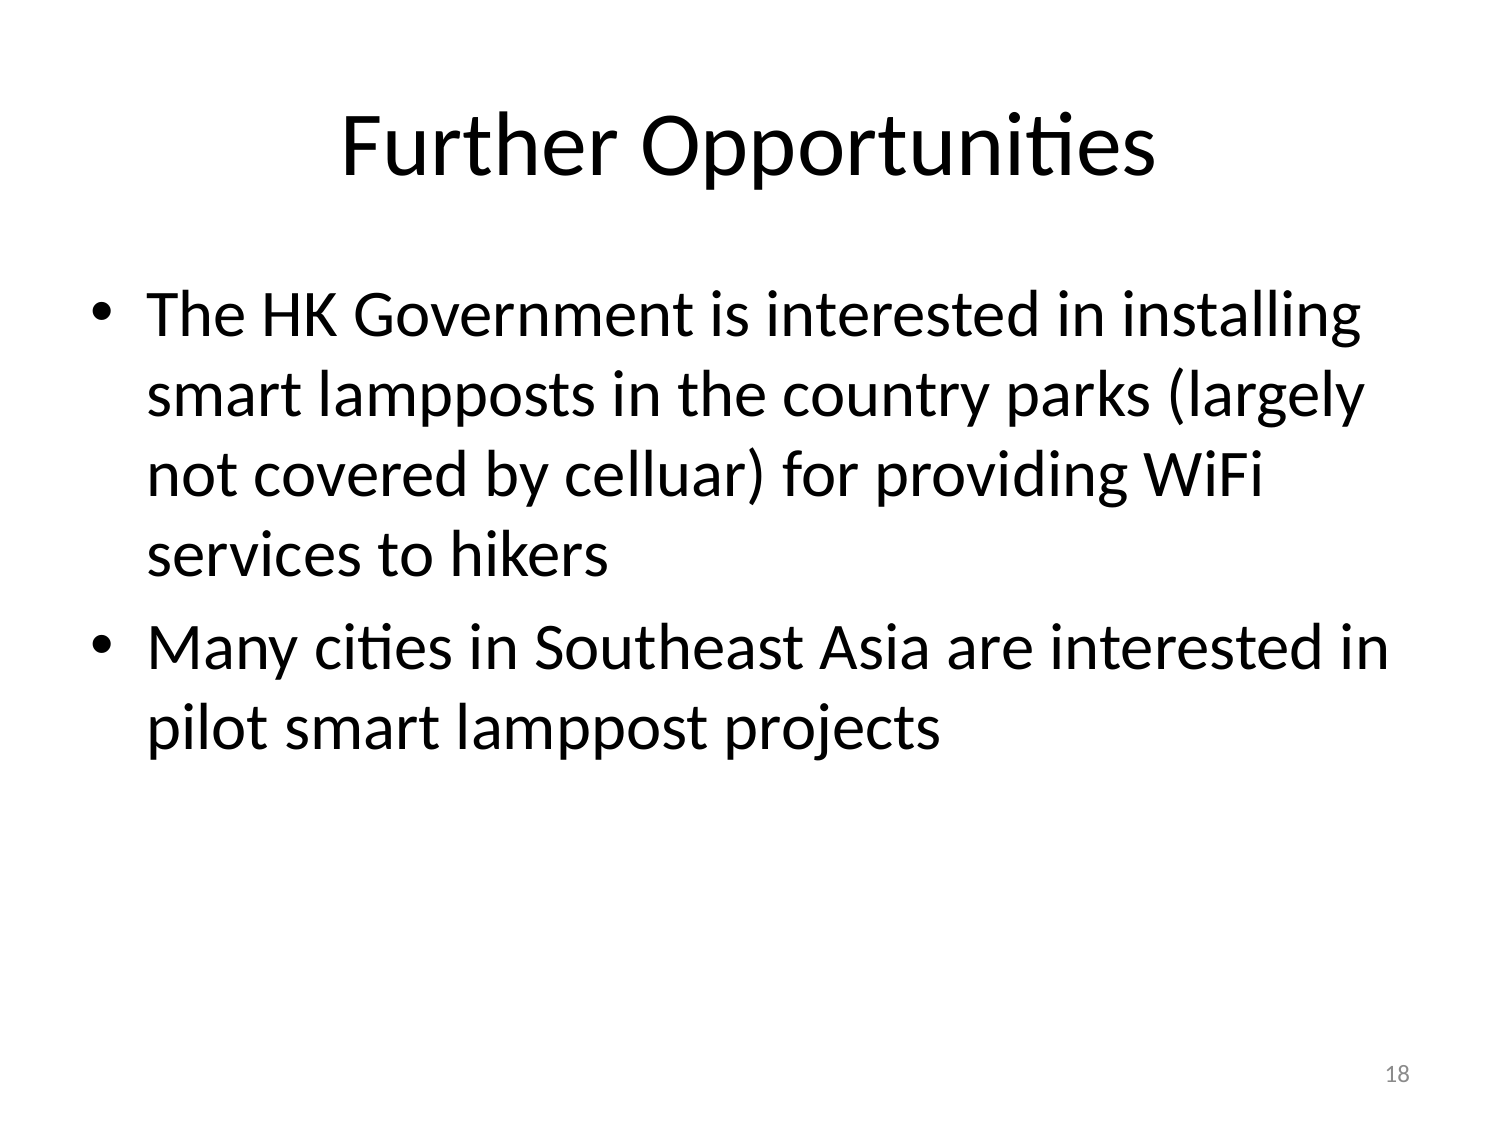

# Further Opportunities
The HK Government is interested in installing smart lampposts in the country parks (largely not covered by celluar) for providing WiFi services to hikers
Many cities in Southeast Asia are interested in pilot smart lamppost projects
18